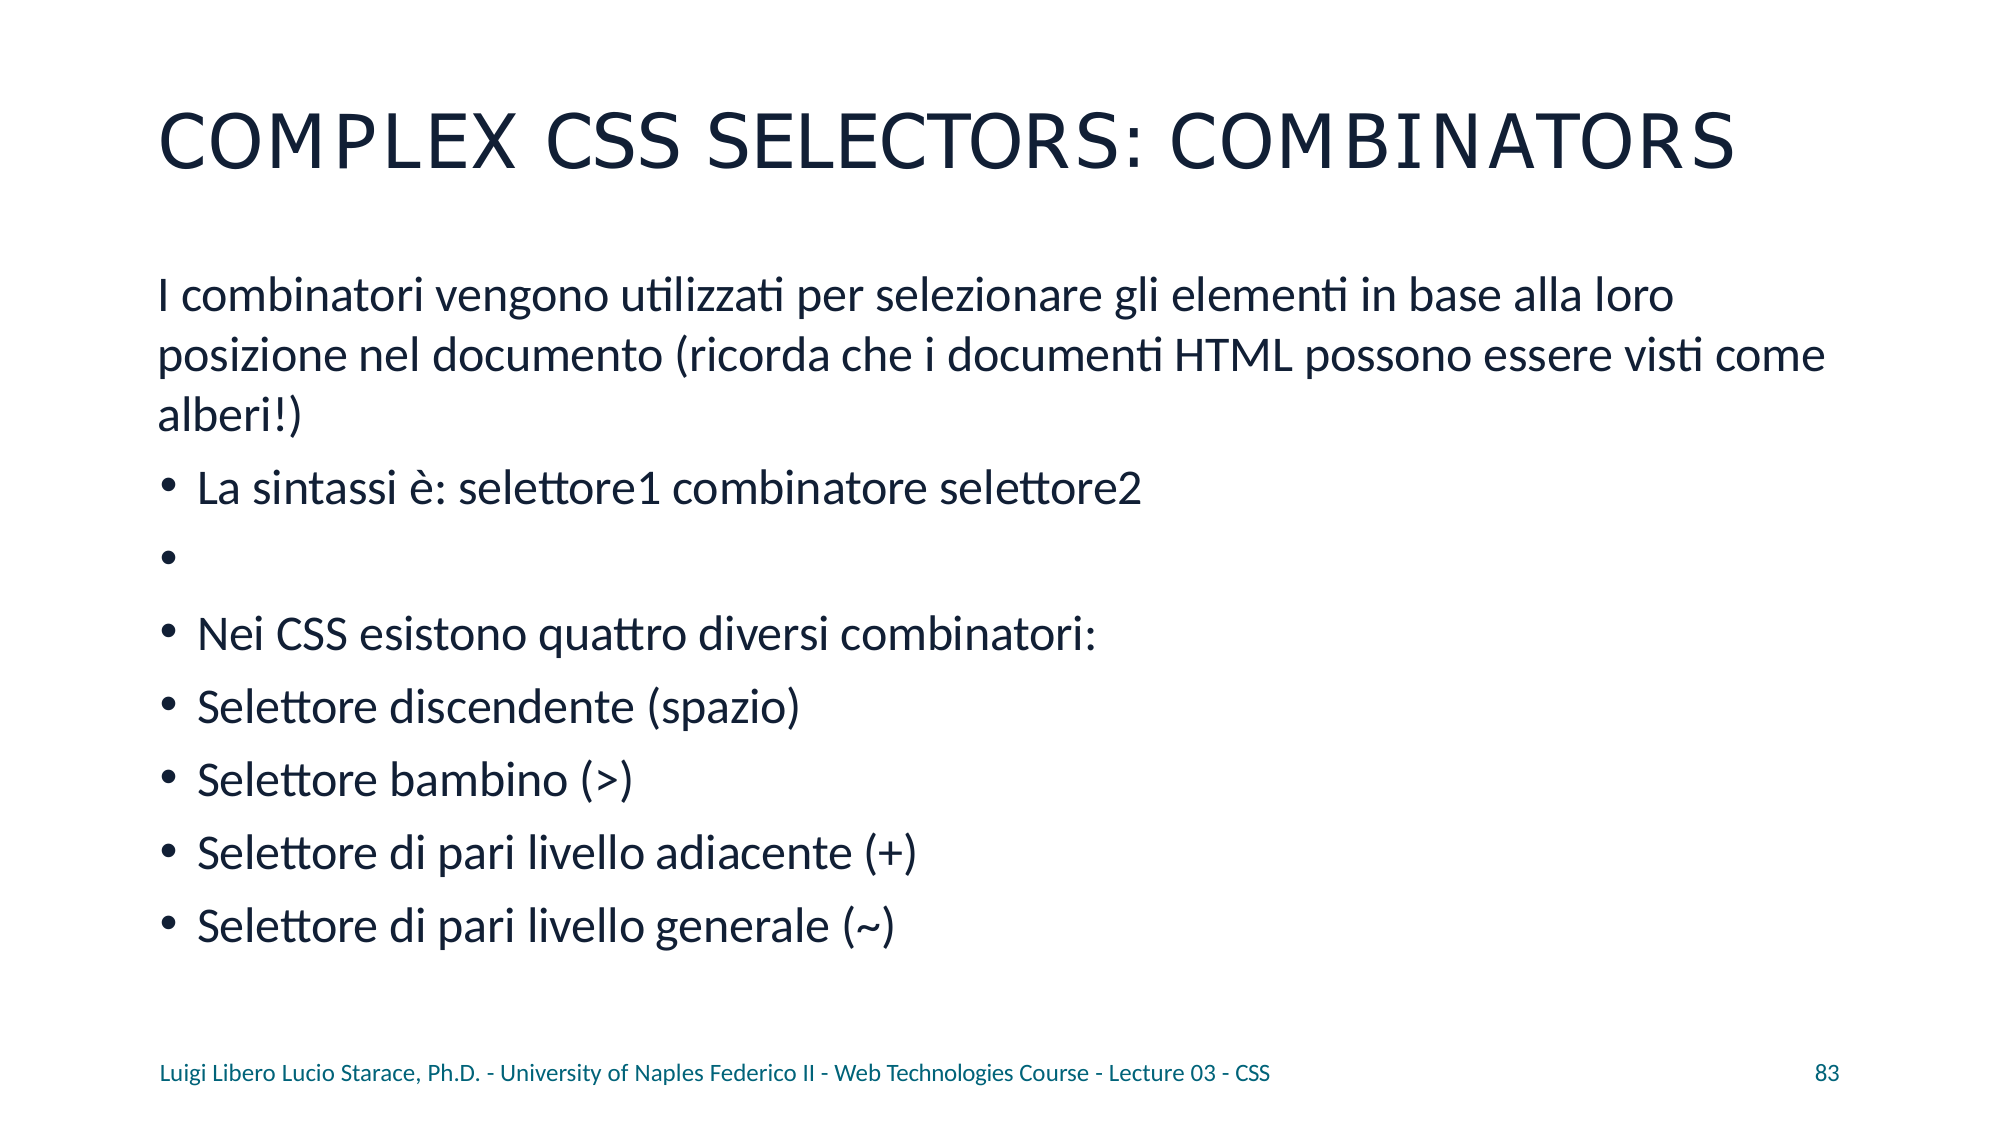

# COMPLEX CSS SELECTORS: COMBINATORS
I combinatori vengono utilizzati per selezionare gli elementi in base alla loro posizione nel documento (ricorda che i documenti HTML possono essere visti come alberi!)
La sintassi è: selettore1 combinatore selettore2

Nei CSS esistono quattro diversi combinatori:
Selettore discendente (spazio)
Selettore bambino (>)
Selettore di pari livello adiacente (+)
Selettore di pari livello generale (~)
Luigi Libero Lucio Starace, Ph.D. - University of Naples Federico II - Web Technologies Course - Lecture 03 - CSS
83